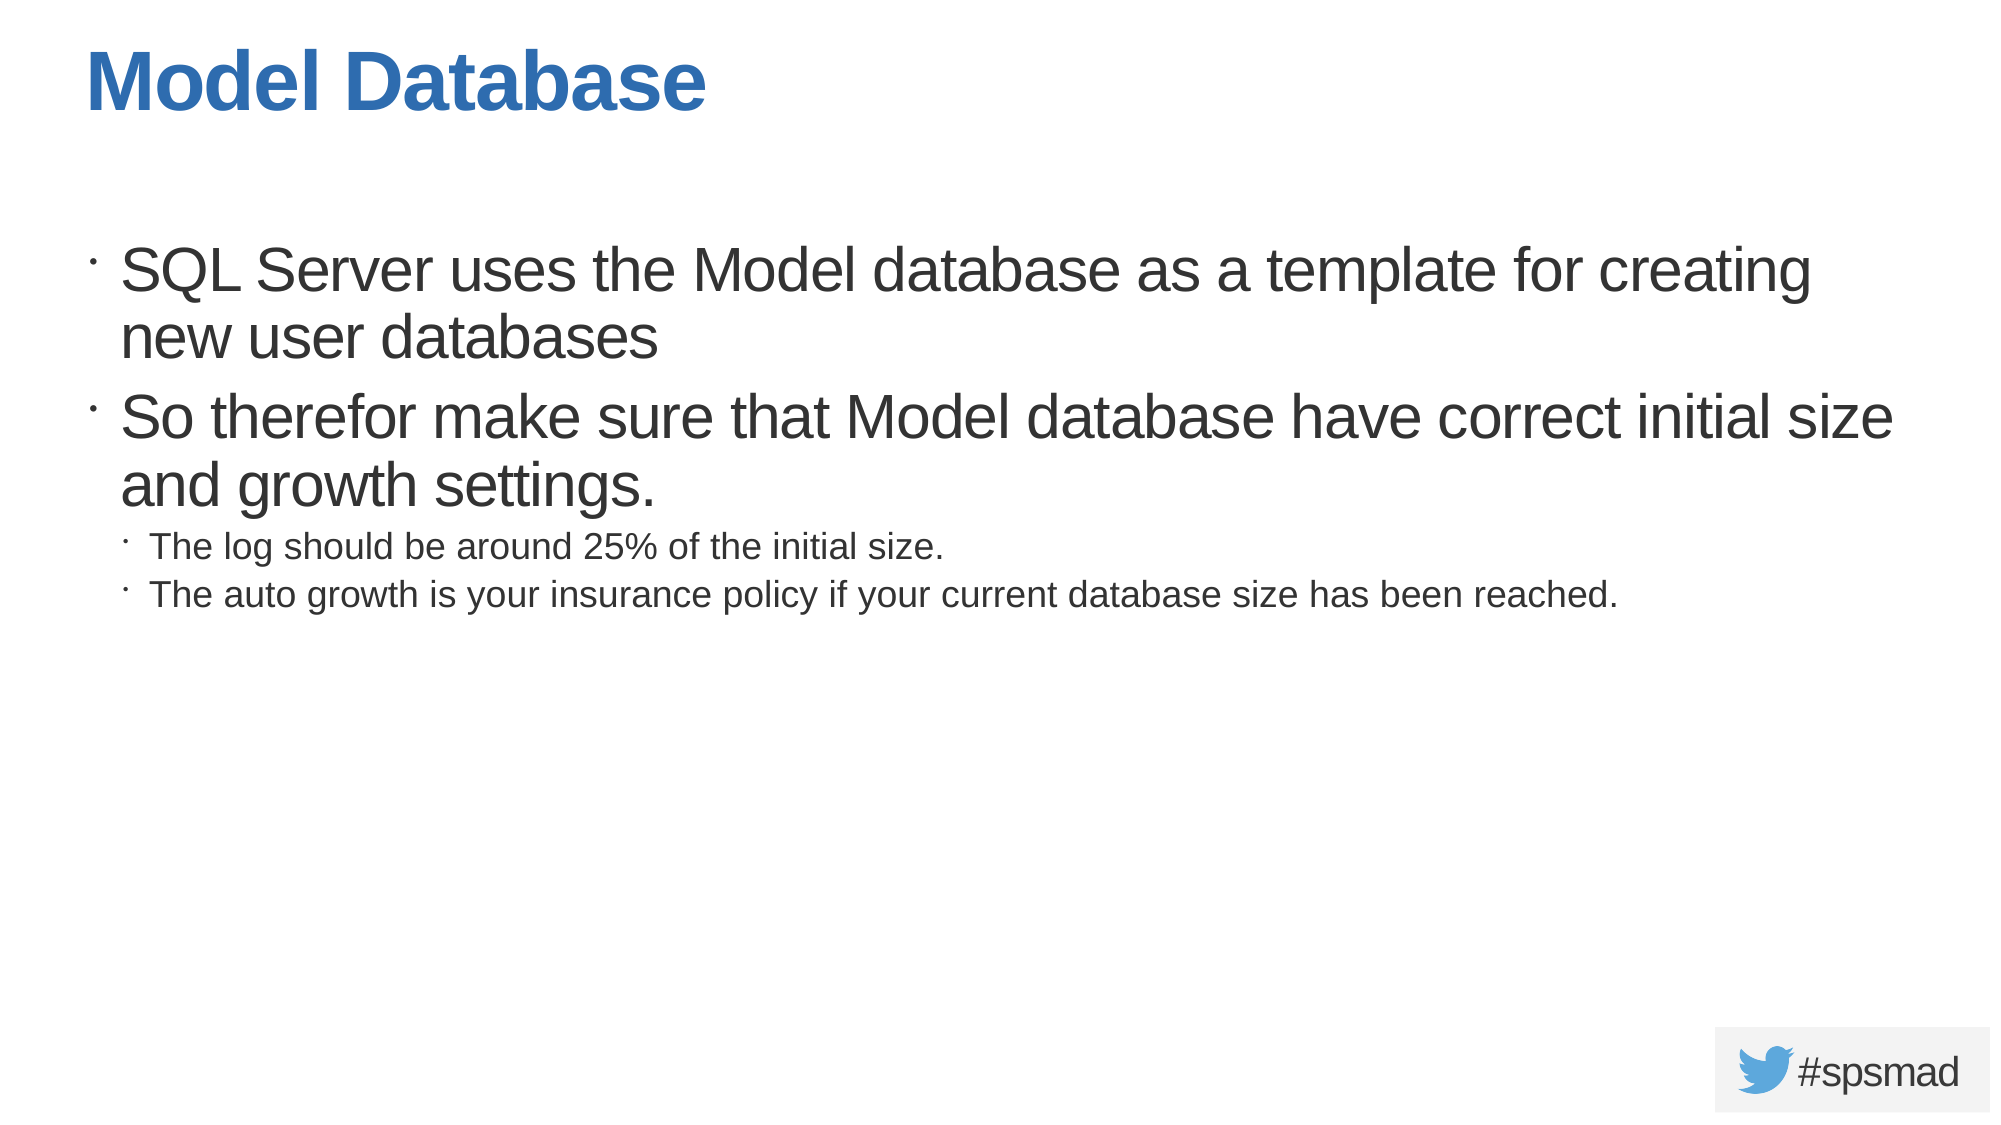

# Model Database
SQL Server uses the Model database as a template for creating new user databases
So therefor make sure that Model database have correct initial size and growth settings.
The log should be around 25% of the initial size.
The auto growth is your insurance policy if your current database size has been reached.